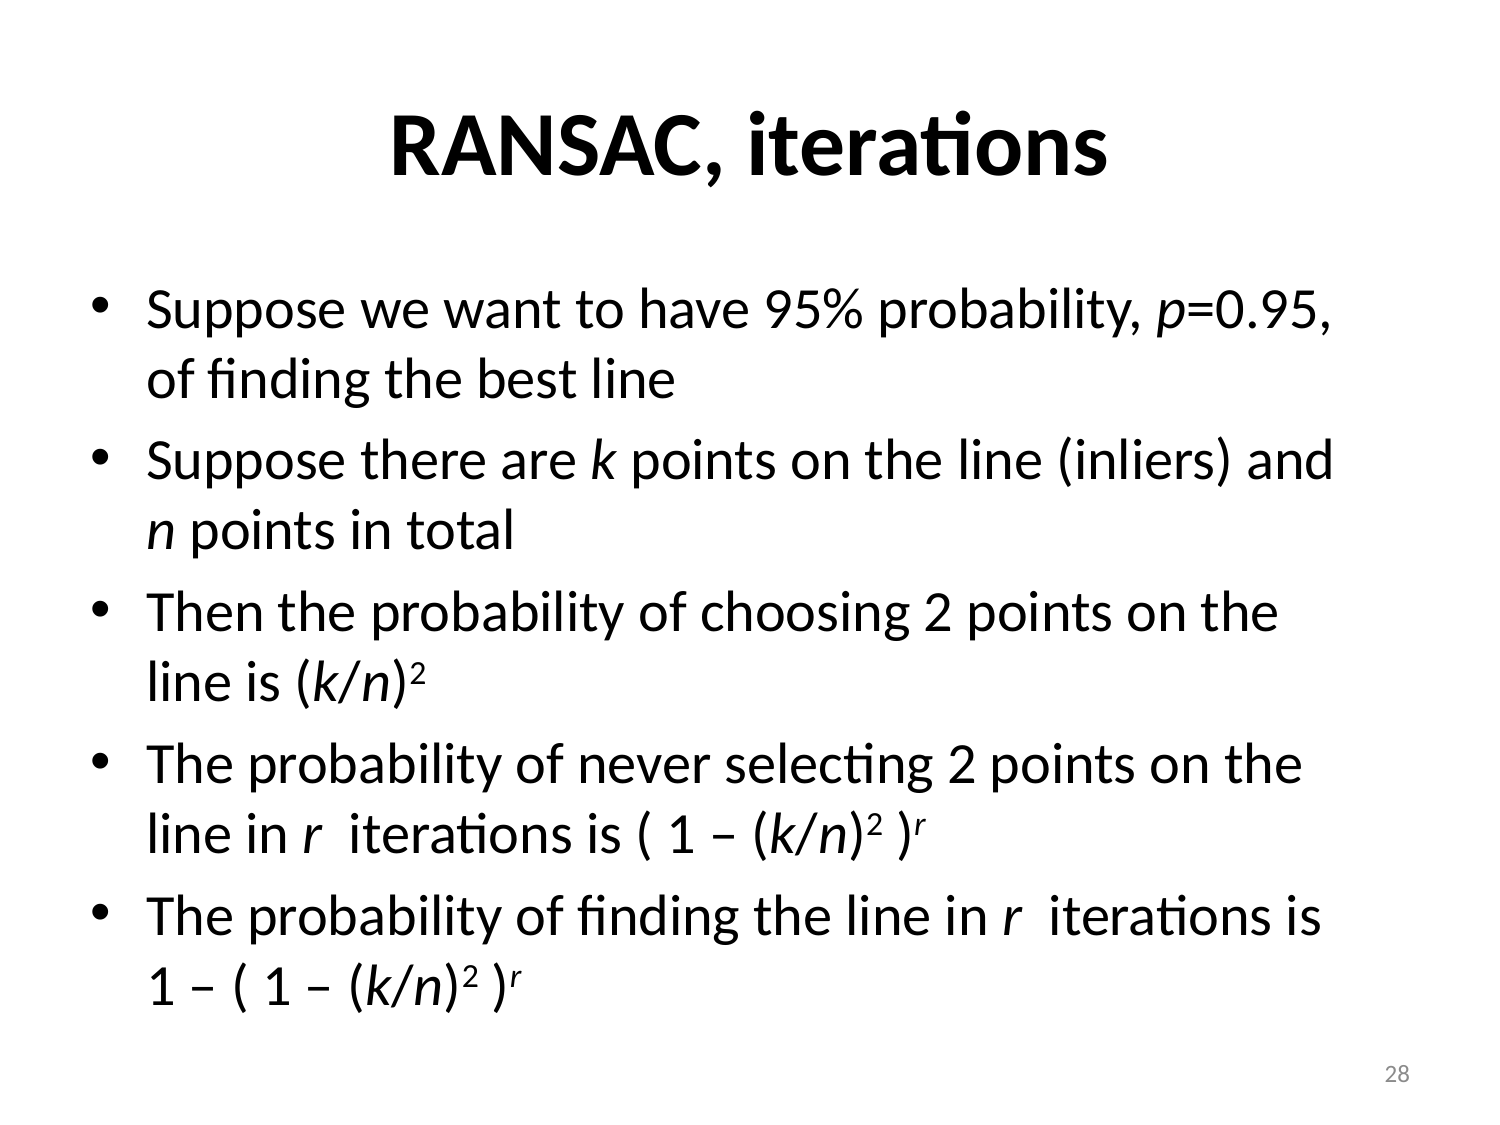

# RANSAC, iterations
Suppose we want to have 95% probability, p=0.95, of finding the best line
Suppose there are k points on the line (inliers) and n points in total
Then the probability of choosing 2 points on the line is (k/n)2
The probability of never selecting 2 points on the line in r  iterations is ( 1 – (k/n)2 )r
The probability of finding the line in r  iterations is  1 – ( 1 – (k/n)2 )r
28